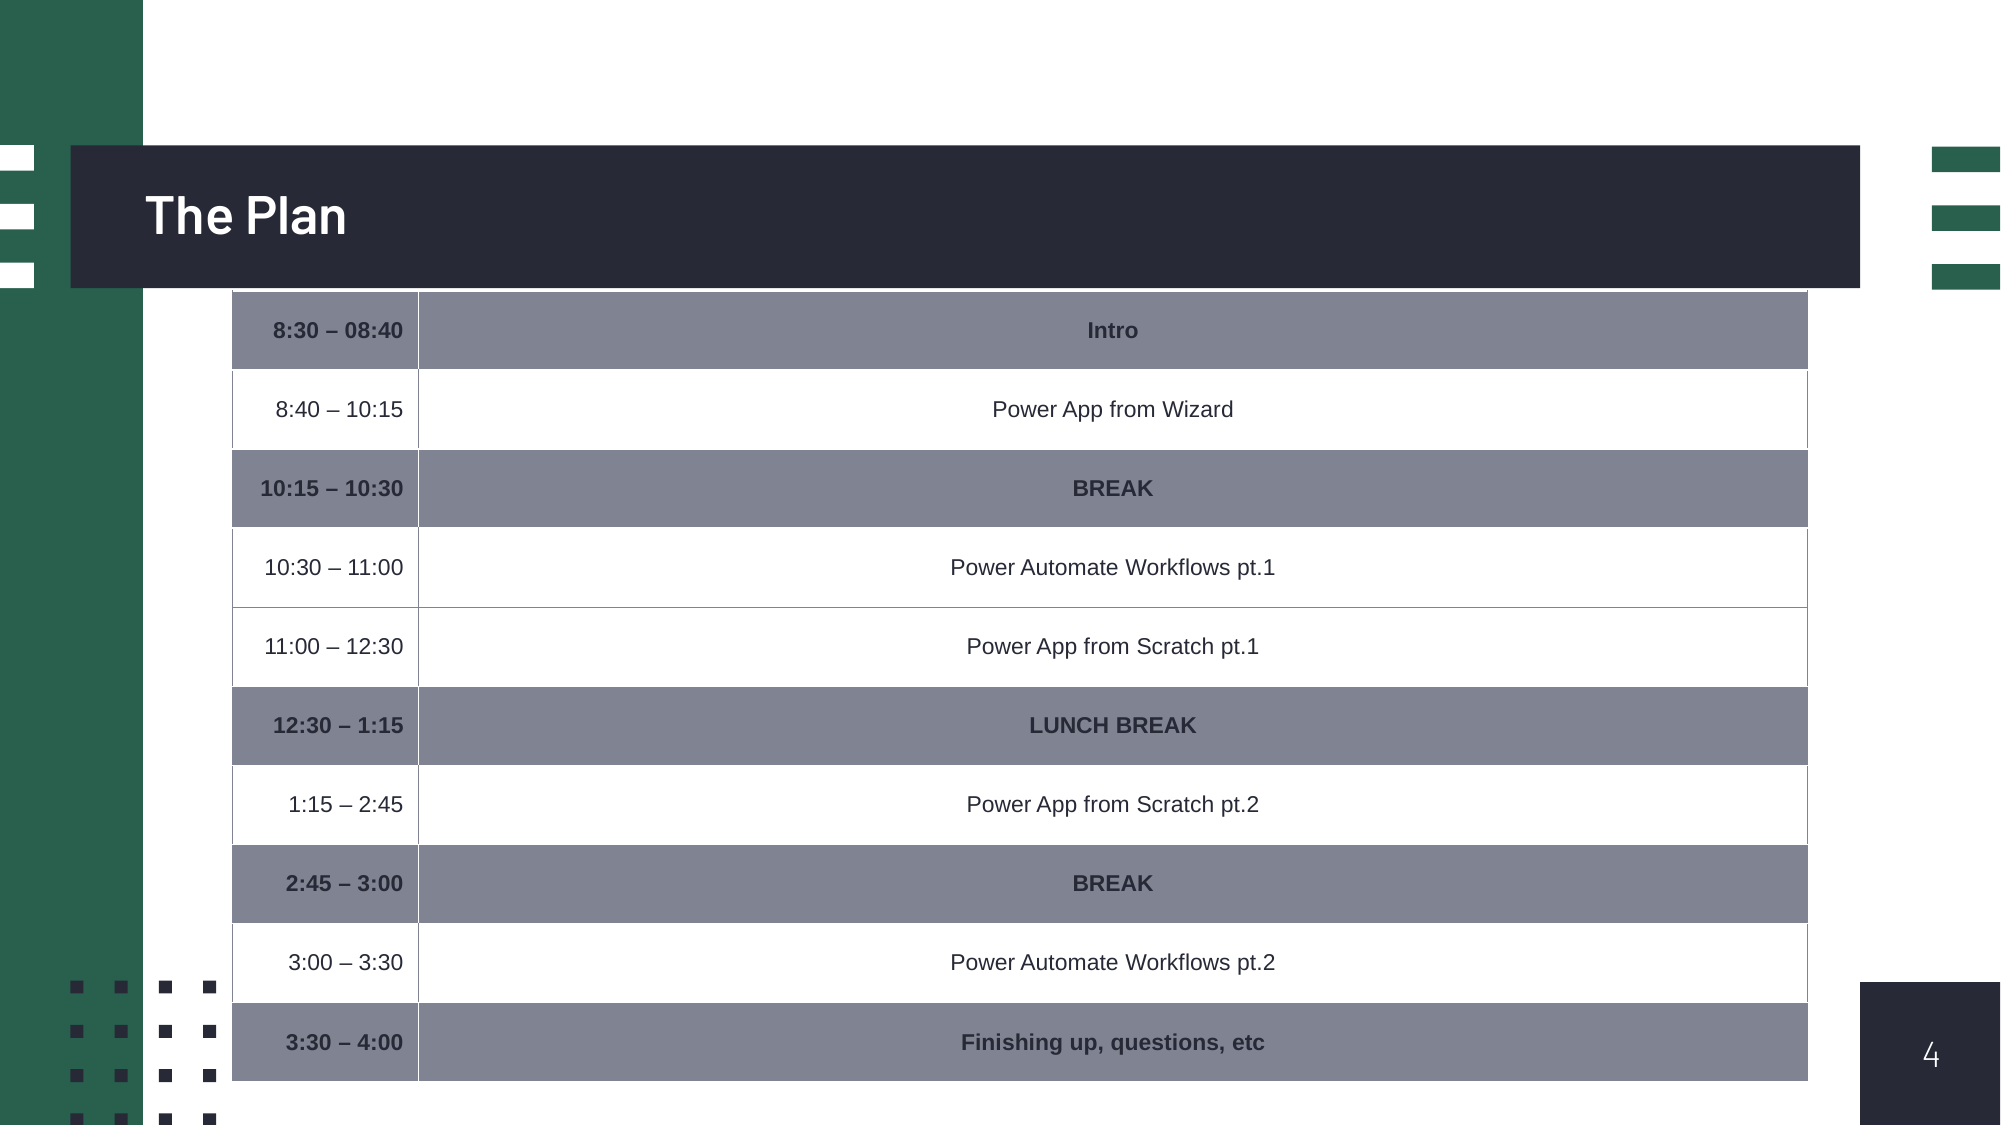

# The Plan
| 8:30 – 08:40 | Intro |
| --- | --- |
| 8:40 – 10:15 | Power App from Wizard |
| 10:15 – 10:30 | BREAK |
| 10:30 – 11:00 | Power Automate Workflows pt.1 |
| 11:00 – 12:30 | Power App from Scratch pt.1 |
| 12:30 – 1:15 | LUNCH BREAK |
| 1:15 – 2:45 | Power App from Scratch pt.2 |
| 2:45 – 3:00 | BREAK |
| 3:00 – 3:30 | Power Automate Workflows pt.2 |
| 3:30 – 4:00 | Finishing up, questions, etc |
4